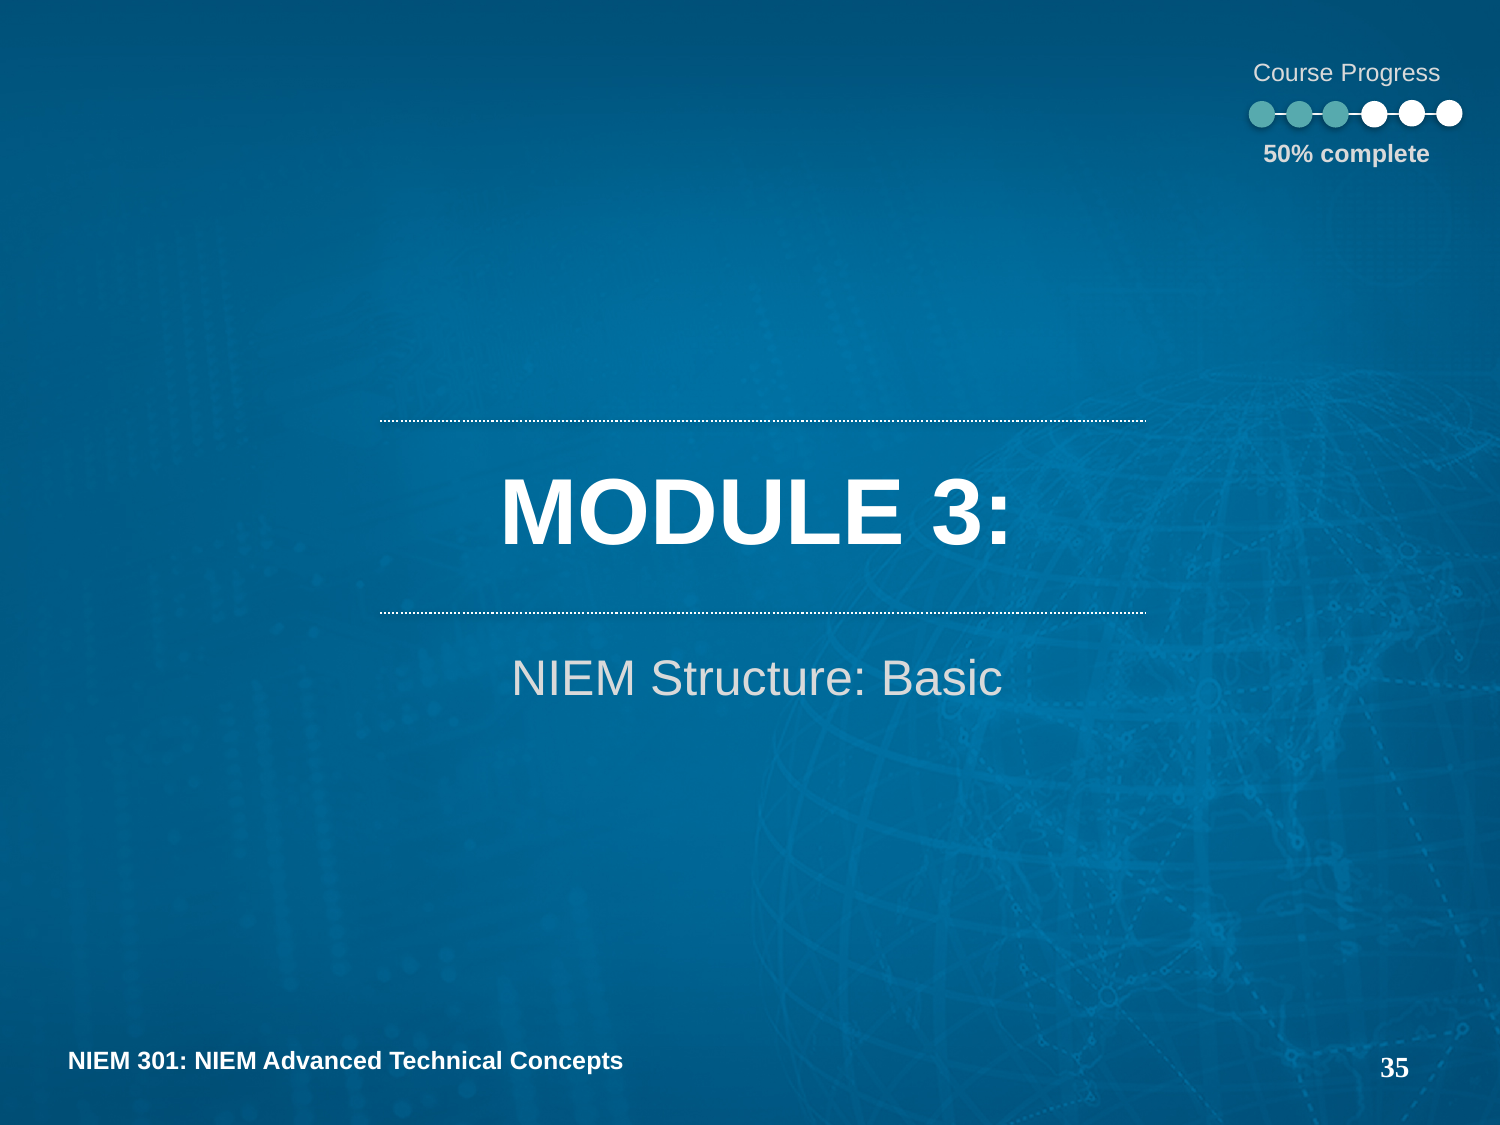

Course Progress

50% complete
Module 3:
NIEM Structure: Basic
35